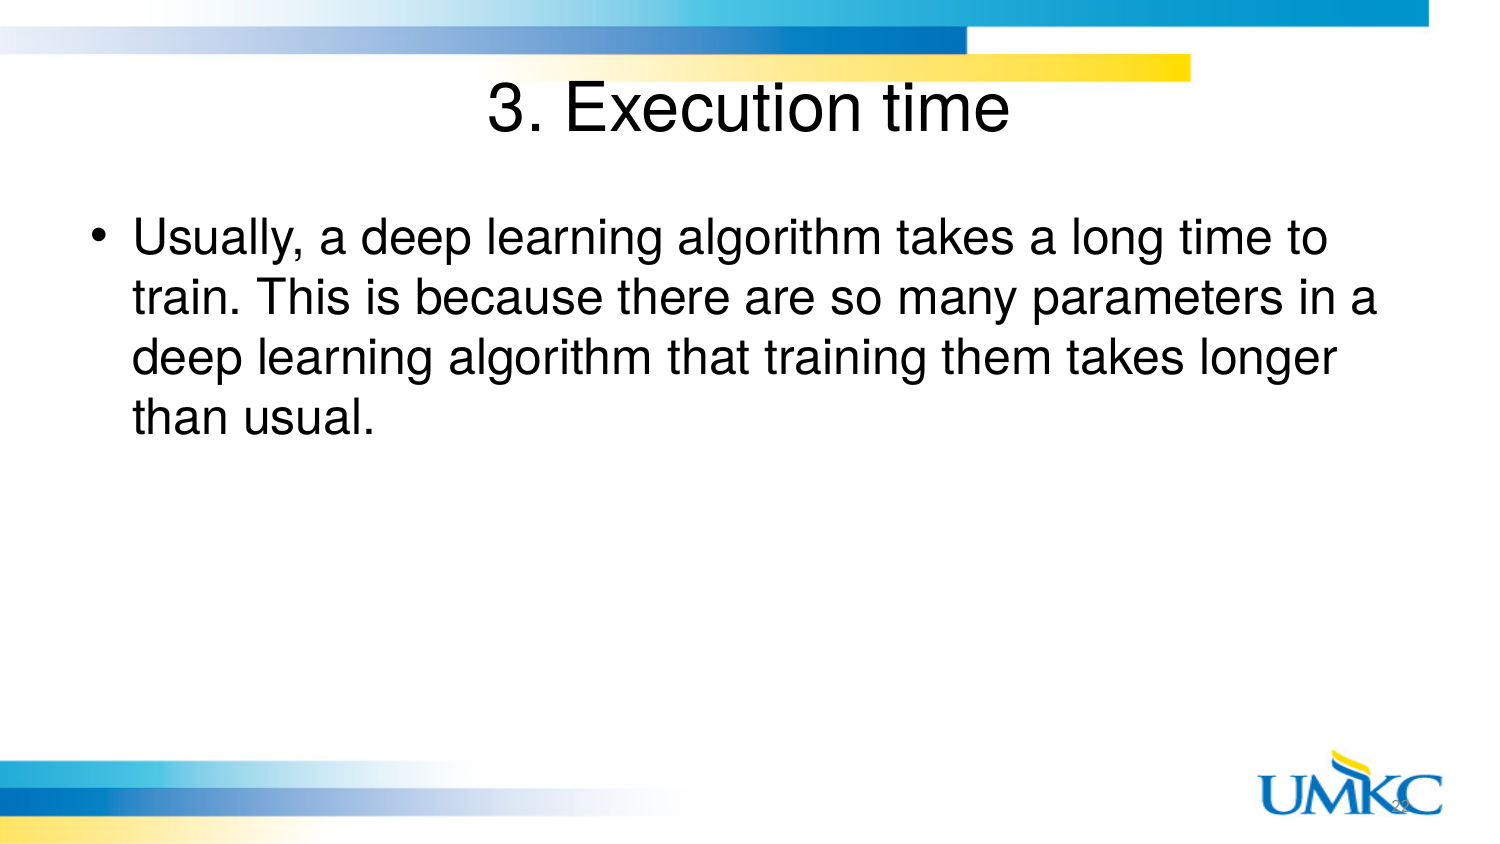

# 3. Execution time
Usually, a deep learning algorithm takes a long time to train. This is because there are so many parameters in a deep learning algorithm that training them takes longer than usual.
22